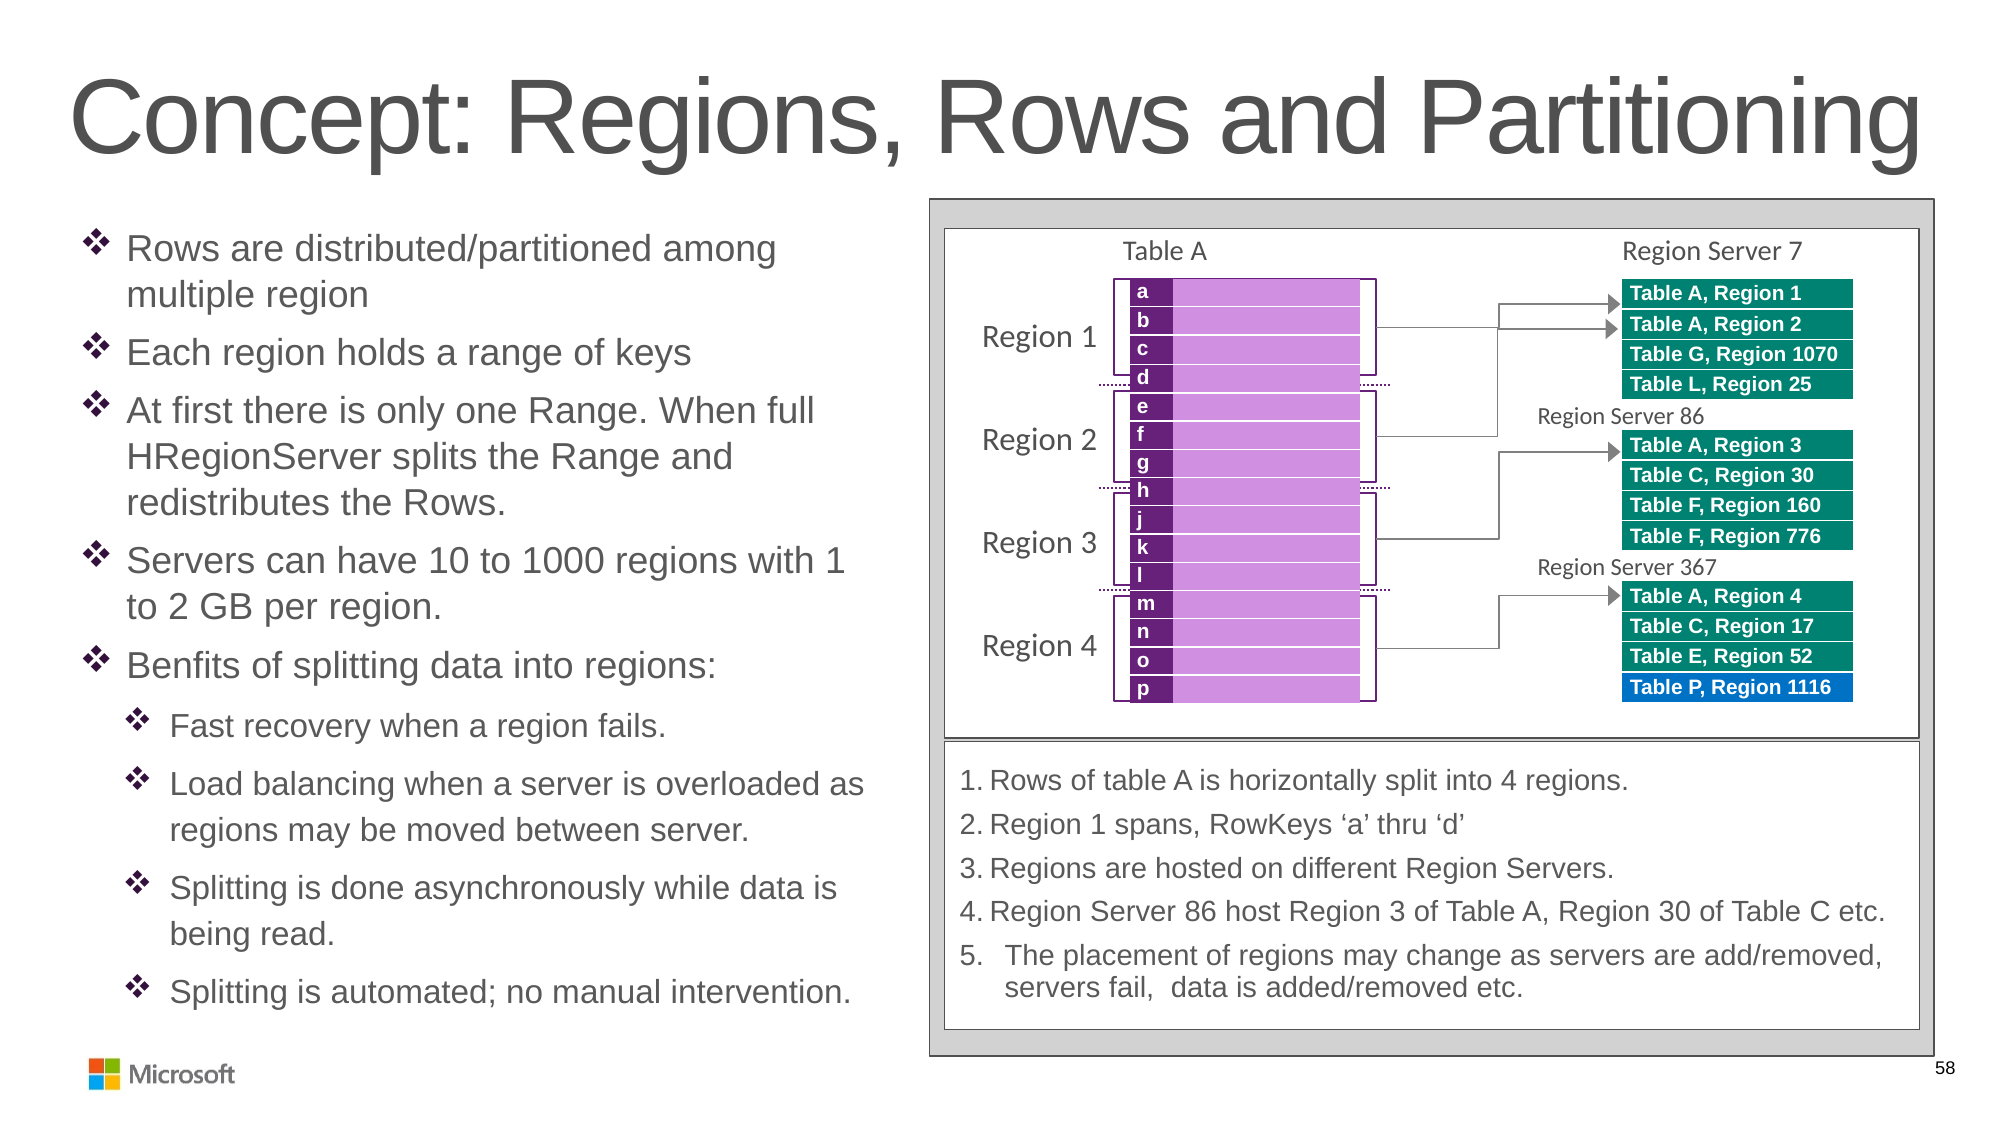

# Concept: Regions, Rows and Partitioning
Rows are distributed/partitioned among multiple region
Each region holds a range of keys
At first there is only one Range. When full HRegionServer splits the Range and redistributes the Rows.
Servers can have 10 to 1000 regions with 1 to 2 GB per region.
Benfits of splitting data into regions:
Fast recovery when a region fails.
Load balancing when a server is overloaded as regions may be moved between server.
Splitting is done asynchronously while data is being read.
Splitting is automated; no manual intervention.

Table A
Region Server 7
| a |  |
| --- | --- |
| b |  |
| c |  |
| d |  |
| e |  |
| f |  |
| g |  |
| h |  |
| j |  |
| k |  |
| l |  |
| m |  |
| n |  |
| o |  |
| p |  |
| Table A, Region 1 |
| --- |
| Table A, Region 2 |
| Table G, Region 1070 |
| Table L, Region 25 |

Region 1

Region Server 86
Region 2
| Table A, Region 3 |
| --- |
| Table C, Region 30 |
| Table F, Region 160 |
| Table F, Region 776 |

Region 3
Region Server 367
| Table A, Region 4 |
| --- |
| Table C, Region 17 |
| Table E, Region 52 |
| Table P, Region 1116 |

Region 4
Rows of table A is horizontally split into 4 regions.
Region 1 spans, RowKeys ‘a’ thru ‘d’
Regions are hosted on different Region Servers.
Region Server 86 host Region 3 of Table A, Region 30 of Table C etc.
The placement of regions may change as servers are add/removed, servers fail,  data is added/removed etc.
58